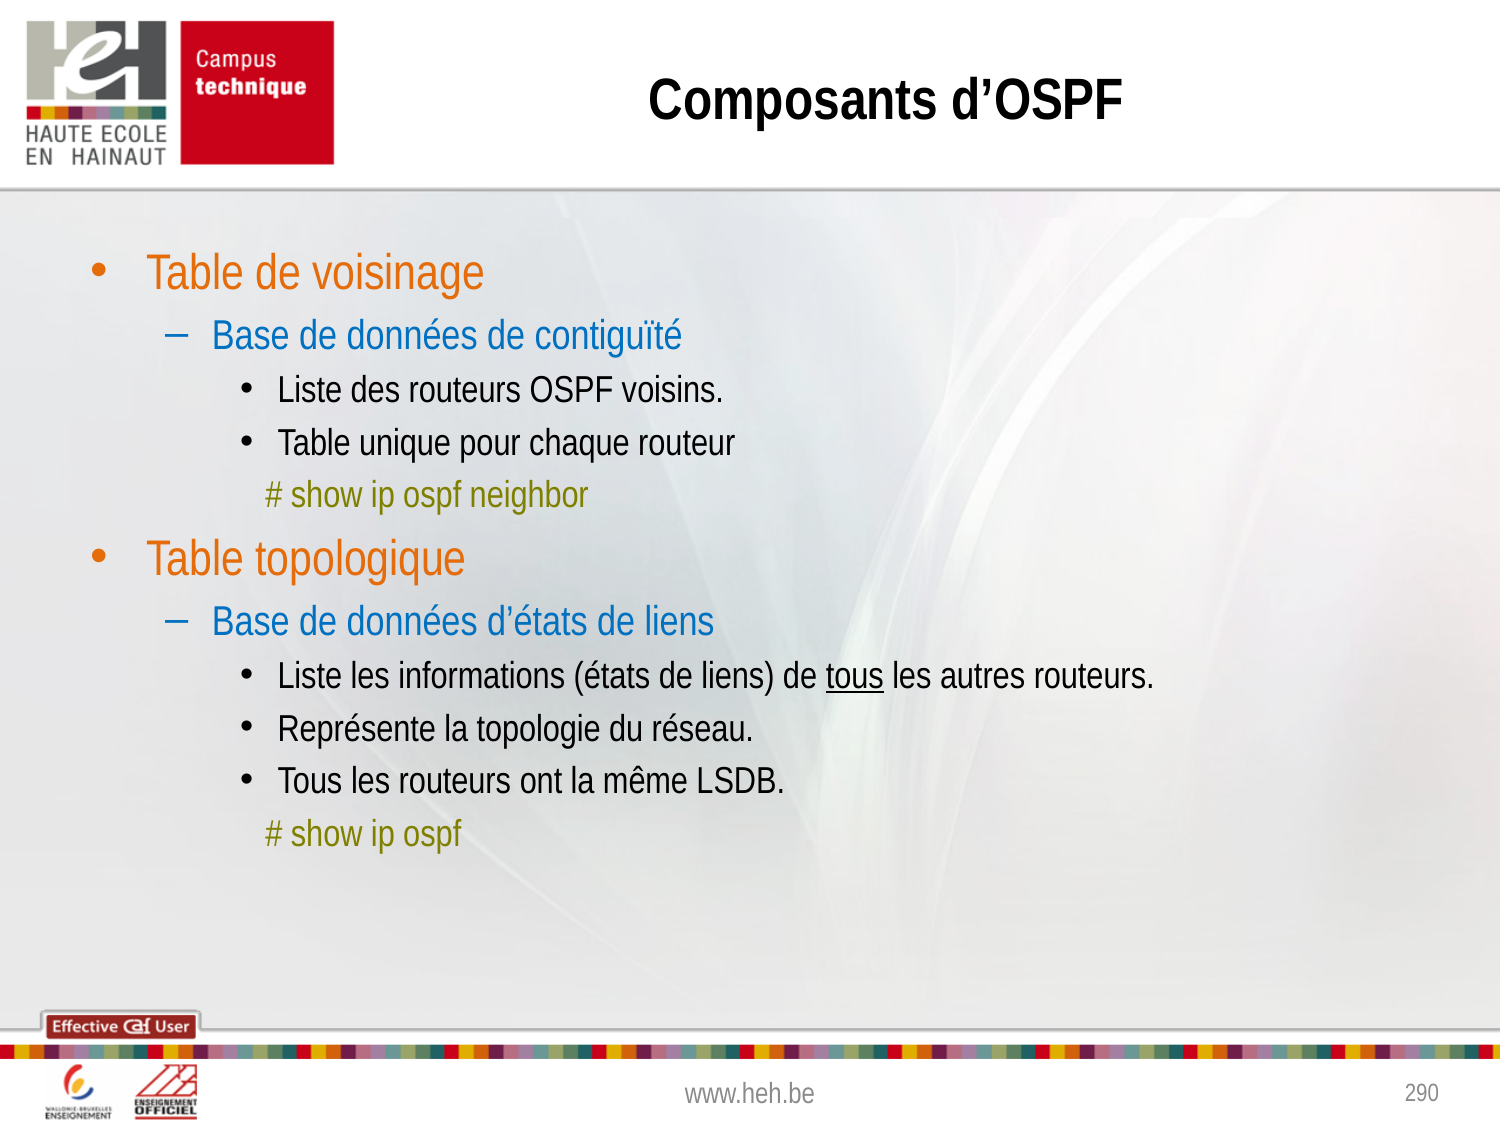

# Composants d’OSPF
Table de voisinage
Base de données de contiguïté
Liste des routeurs OSPF voisins.
Table unique pour chaque routeur
   # show ip ospf neighbor
Table topologique
Base de données d’états de liens
Liste les informations (états de liens) de tous les autres routeurs.
Représente la topologie du réseau.
Tous les routeurs ont la même LSDB.
   # show ip ospf
www.heh.be
290